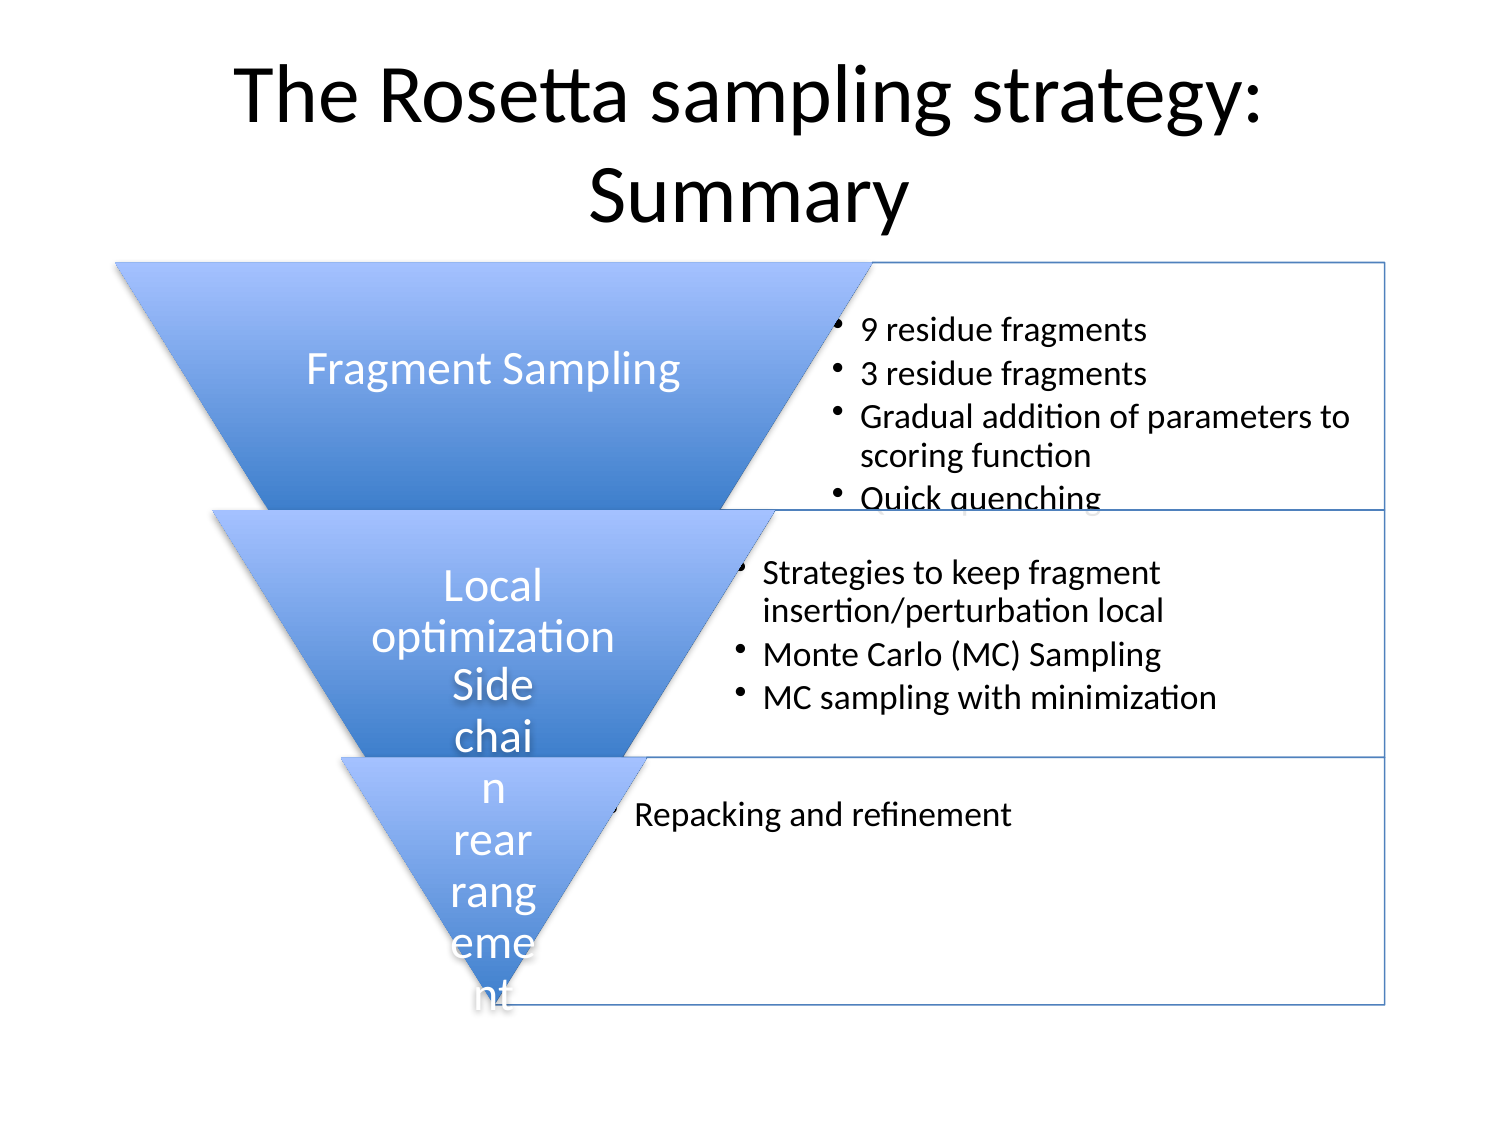

# The Rosetta sampling strategy: Summary
9 residue fragments
3 residue fragments
Gradual addition of parameters to scoring function
Quick quenching
Fragment Sampling
Strategies to keep fragment insertion/perturbation local
Monte Carlo (MC) Sampling
MC sampling with minimization
Local optimization
Repacking and refinement
Side chain rearrangement